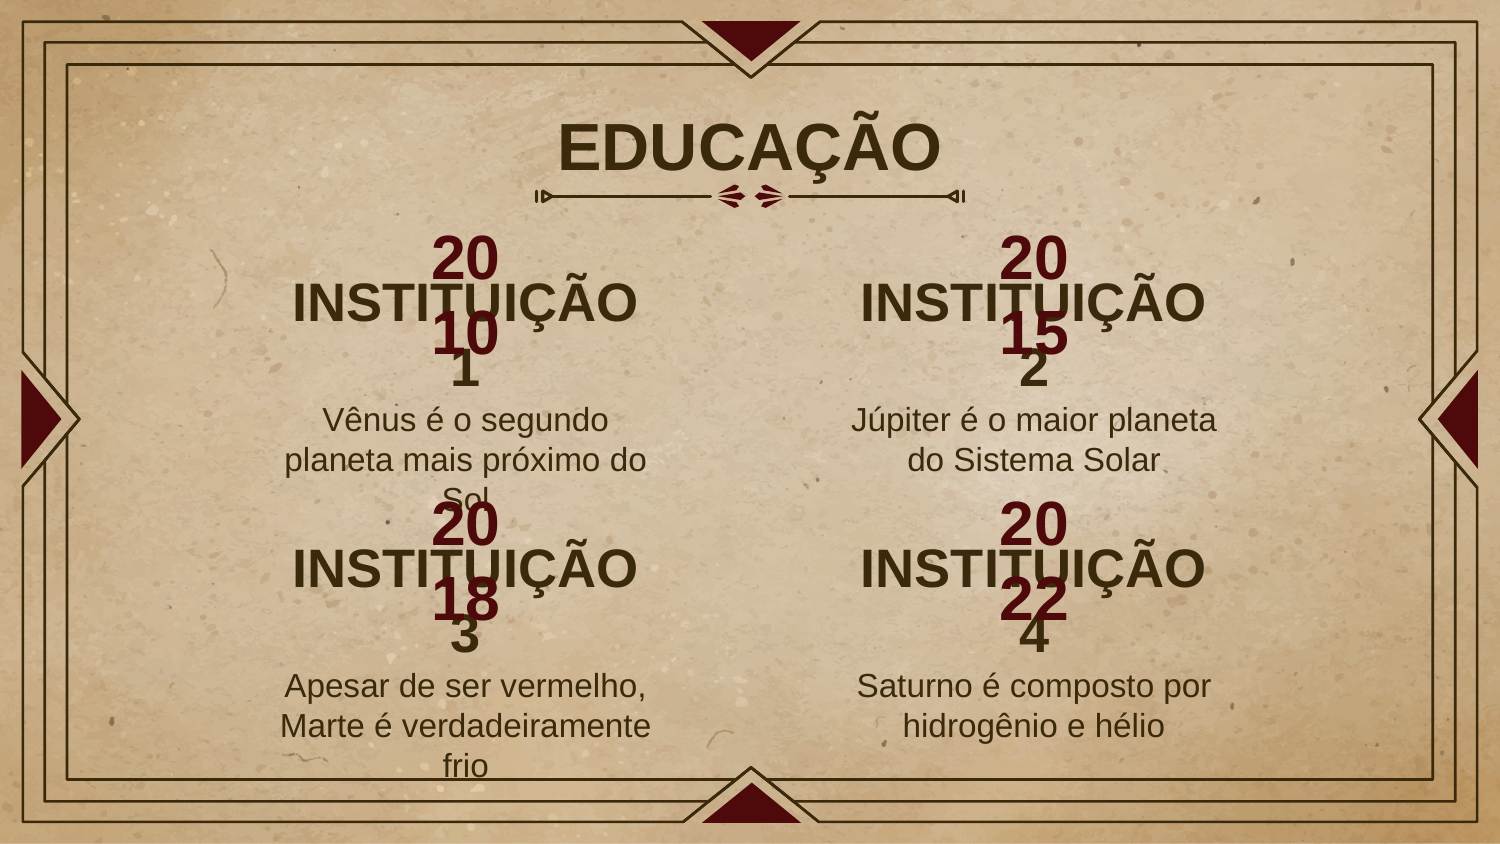

EDUCAÇÃO

2010
2015
# INSTITUIÇÃO 1
INSTITUIÇÃO 2
Vênus é o segundo planeta mais próximo do Sol
Júpiter é o maior planeta do Sistema Solar
2018
2022
INSTITUIÇÃO 3
INSTITUIÇÃO 4
Apesar de ser vermelho, Marte é verdadeiramente frio
Saturno é composto por hidrogênio e hélio